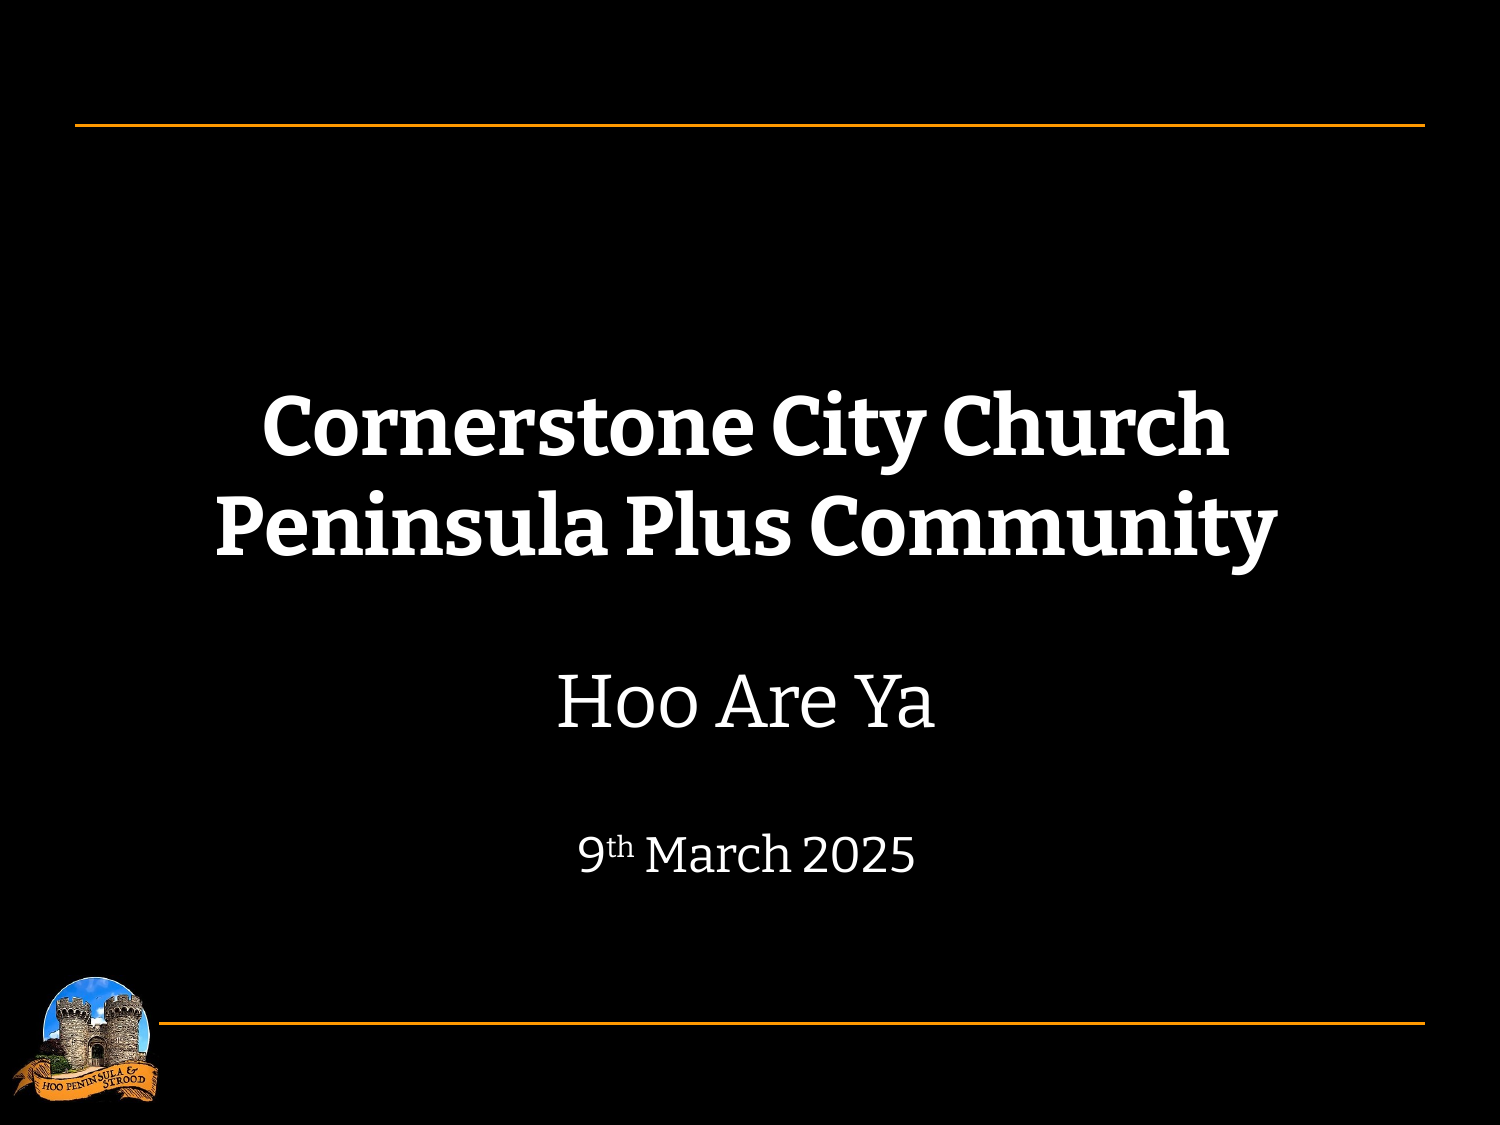

Cornerstone City Church
Peninsula Plus Community
Hoo Are Ya
9th March 2025